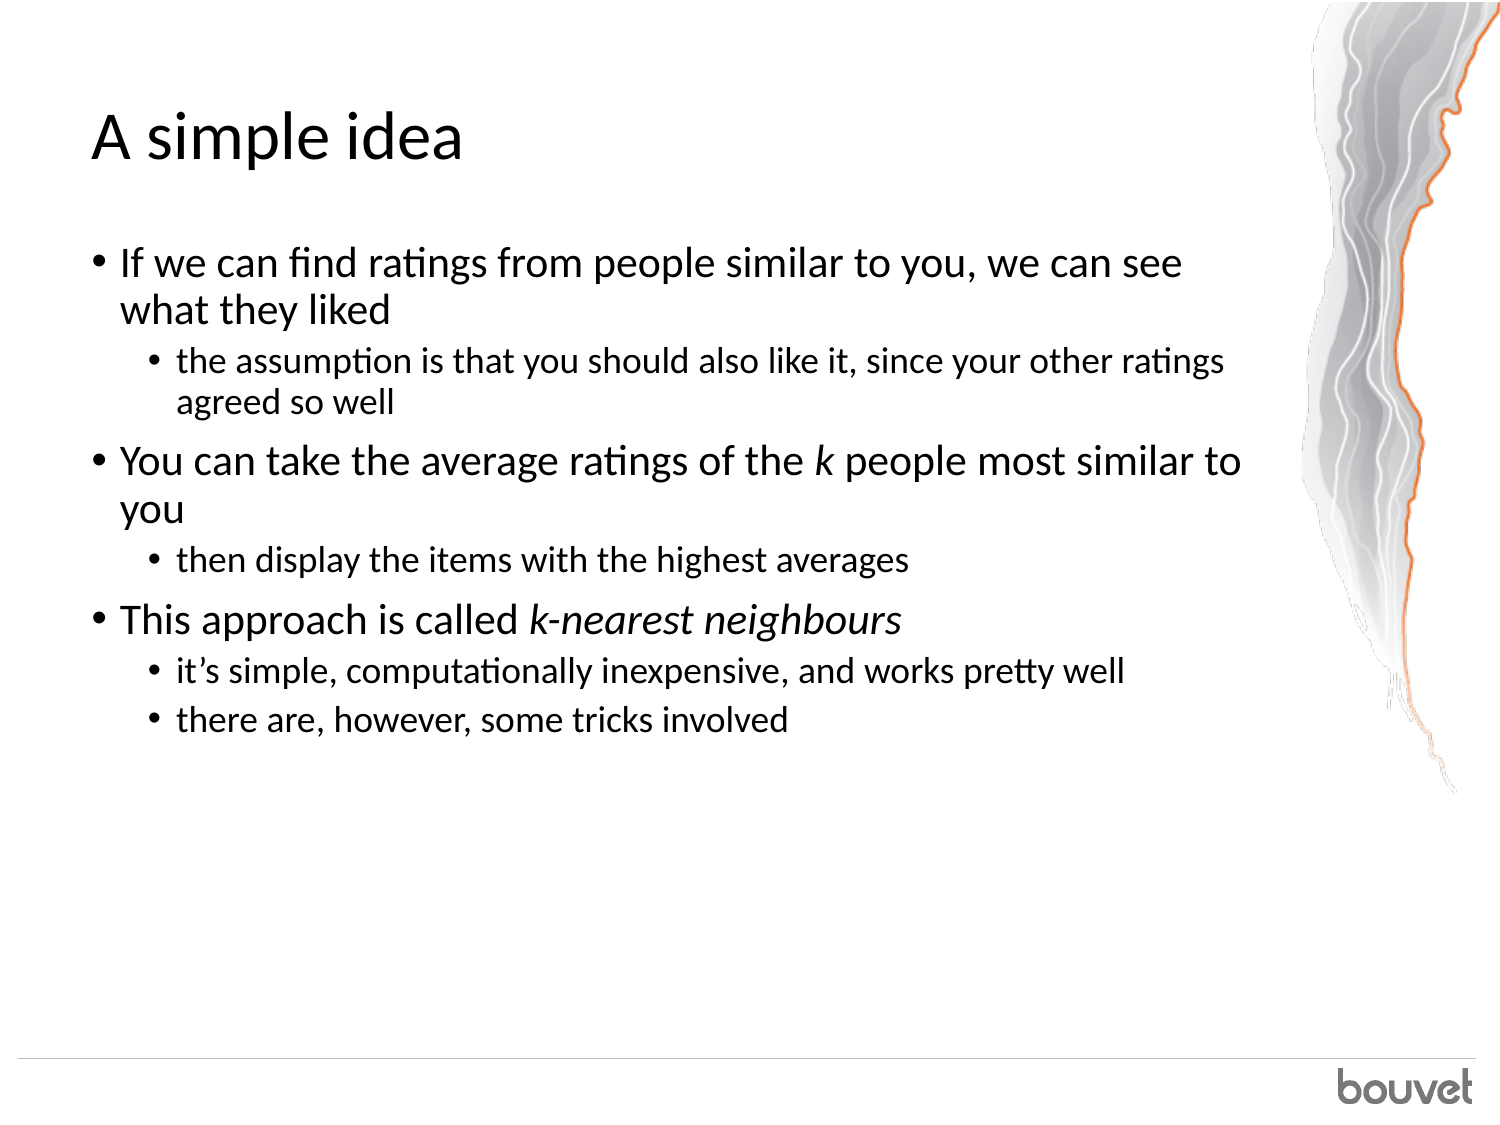

# A simple idea
If we can find ratings from people similar to you, we can see what they liked
the assumption is that you should also like it, since your other ratings agreed so well
You can take the average ratings of the k people most similar to you
then display the items with the highest averages
This approach is called k-nearest neighbours
it’s simple, computationally inexpensive, and works pretty well
there are, however, some tricks involved